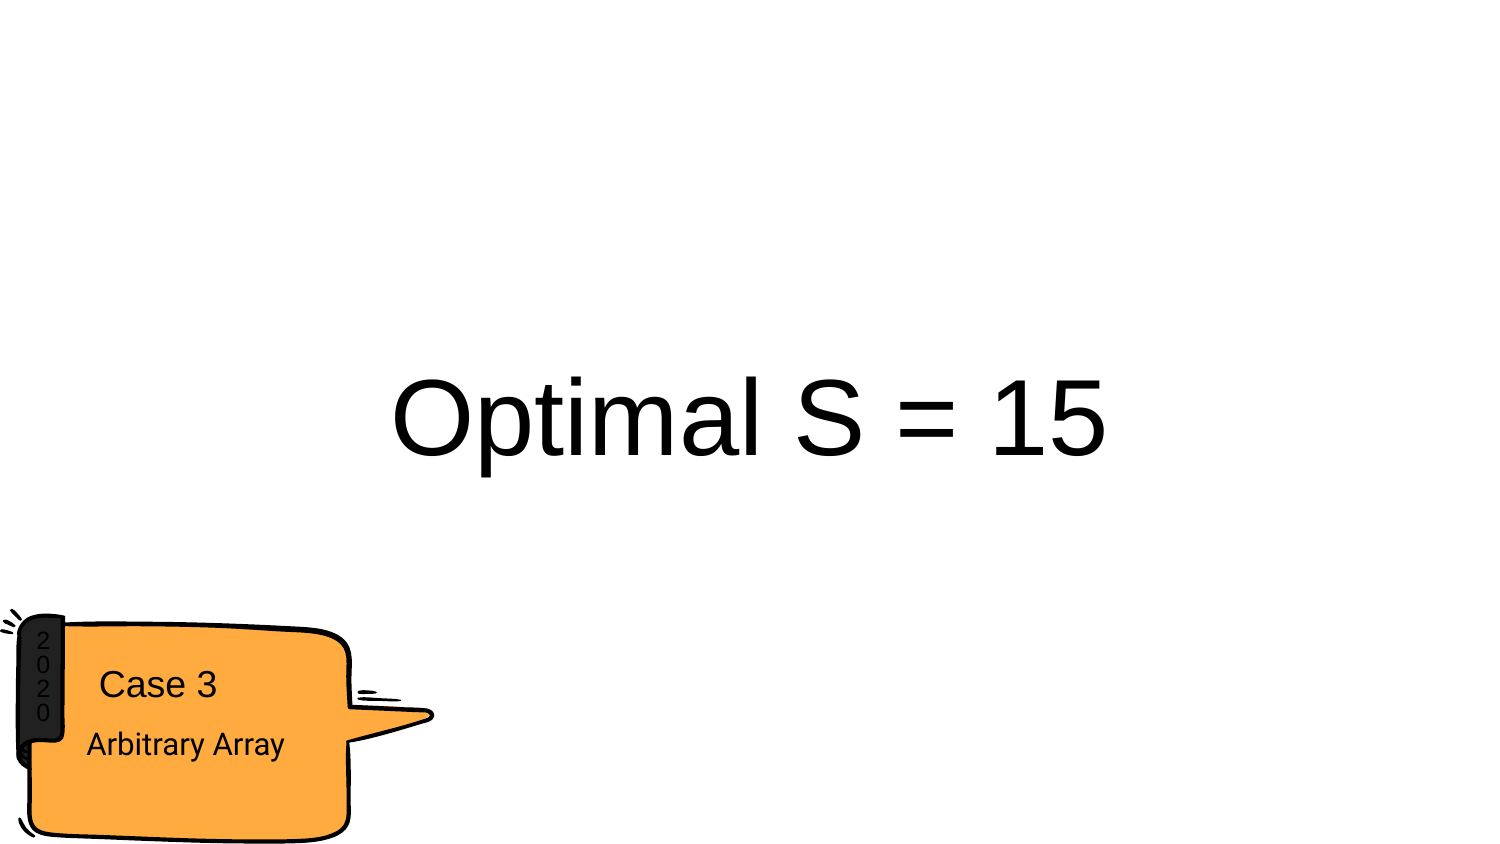

Optimal S = 15

2020
Case 3
Arbitrary Array